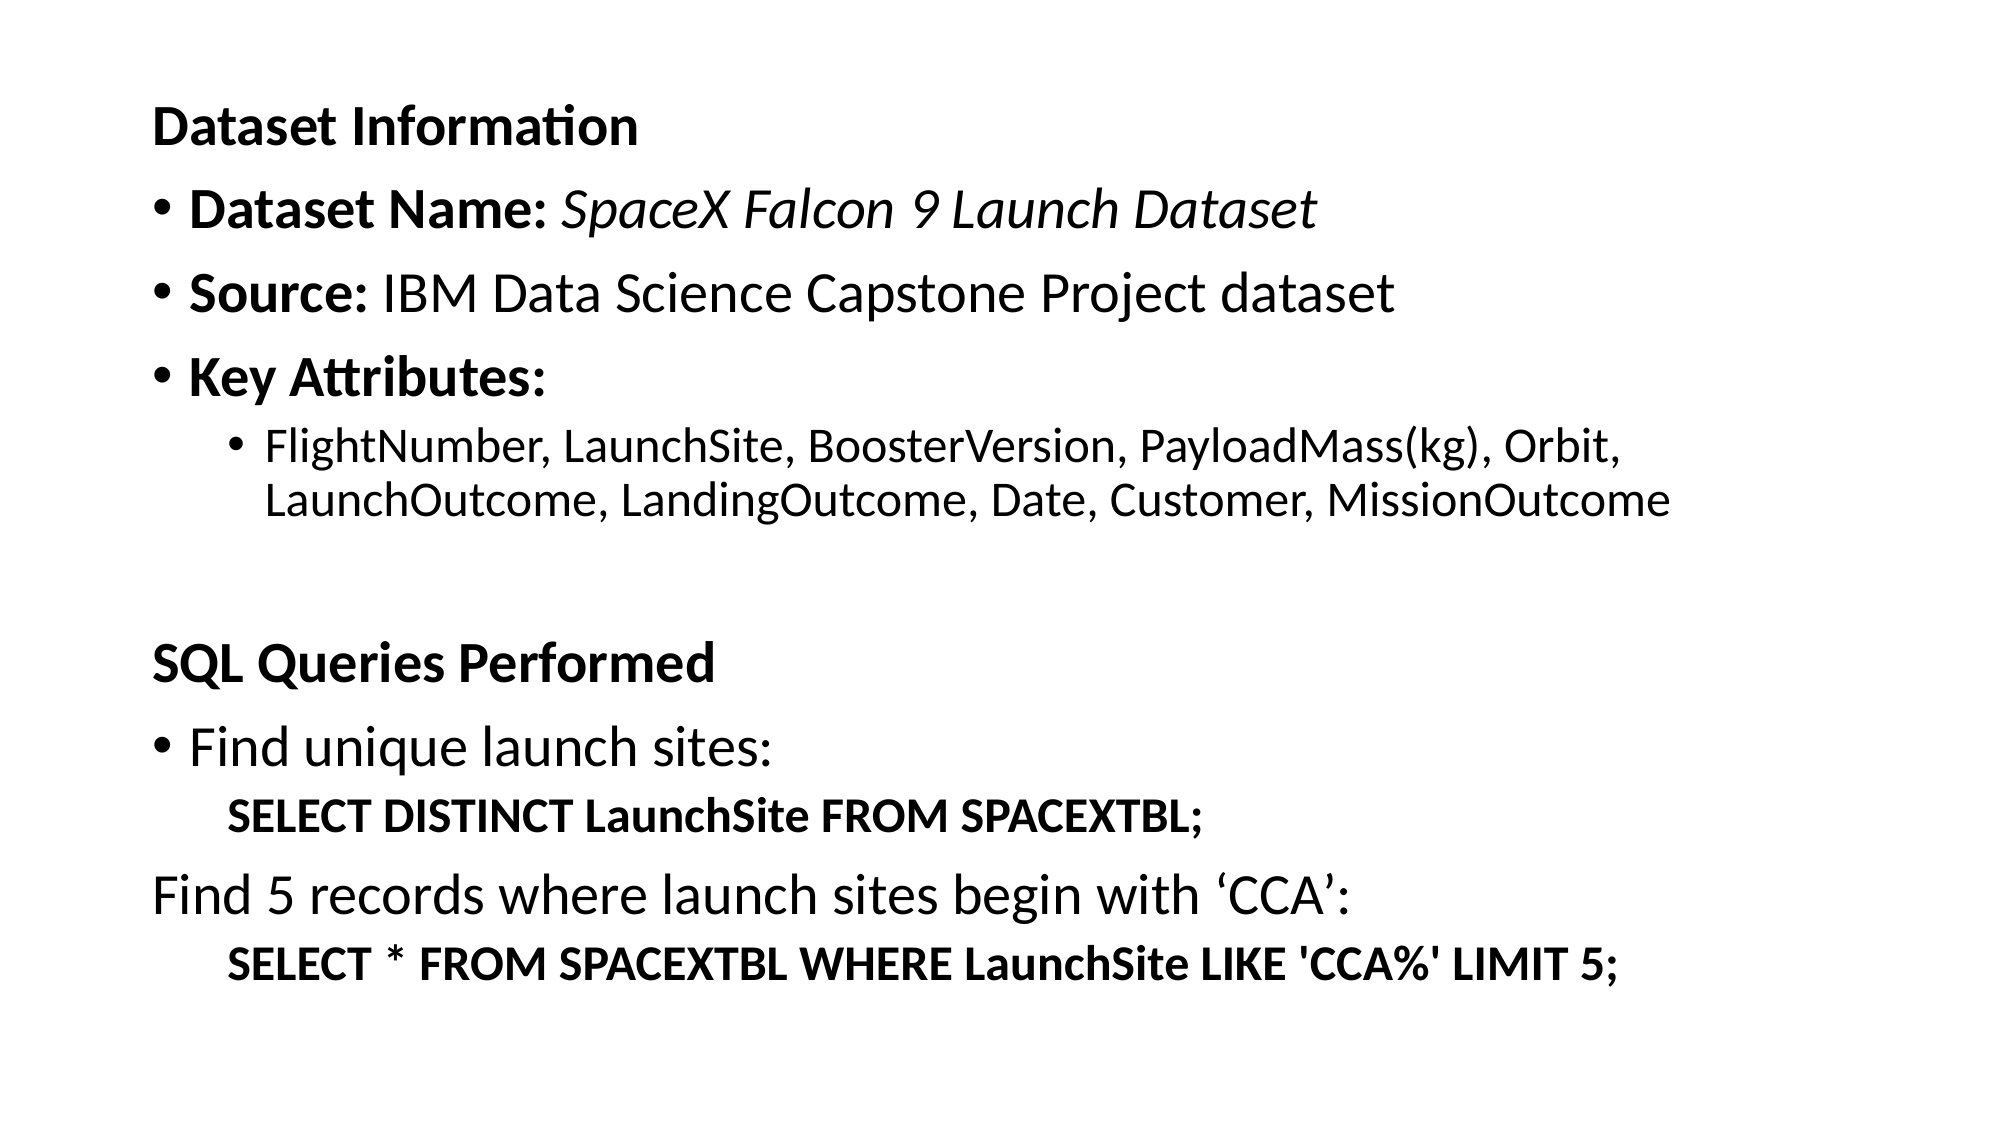

Dataset Information
Dataset Name: SpaceX Falcon 9 Launch Dataset
Source: IBM Data Science Capstone Project dataset
Key Attributes:
FlightNumber, LaunchSite, BoosterVersion, PayloadMass(kg), Orbit,
LaunchOutcome, LandingOutcome, Date, Customer, MissionOutcome

SQL Queries Performed
Find unique launch sites:
SELECT DISTINCT LaunchSite FROM SPACEXTBL;
Find 5 records where launch sites begin with ‘CCA’:
SELECT * FROM SPACEXTBL WHERE LaunchSite LIKE 'CCA%' LIMIT 5;